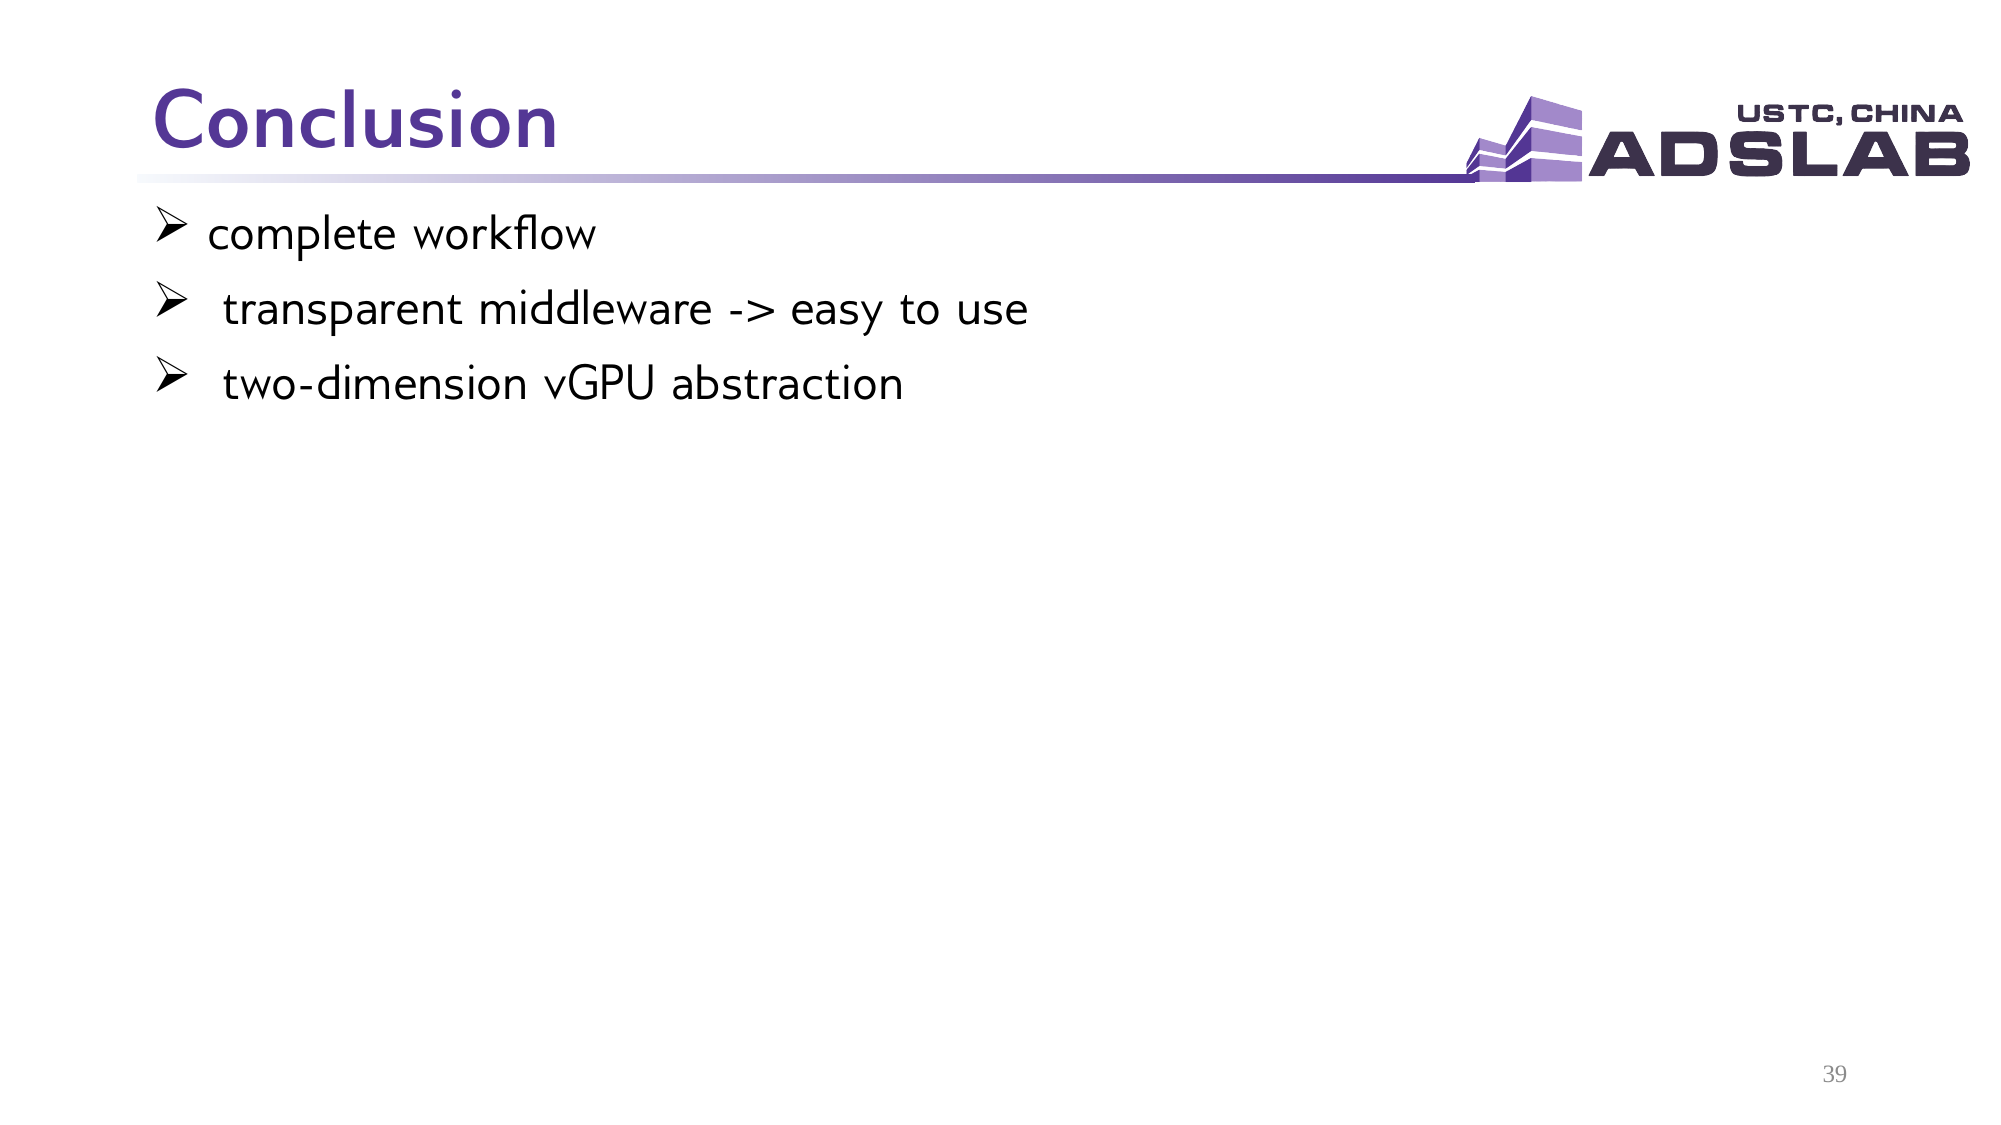

# Conclusion
 complete workflow
  transparent middleware -> easy to use
  two-dimension vGPU abstraction